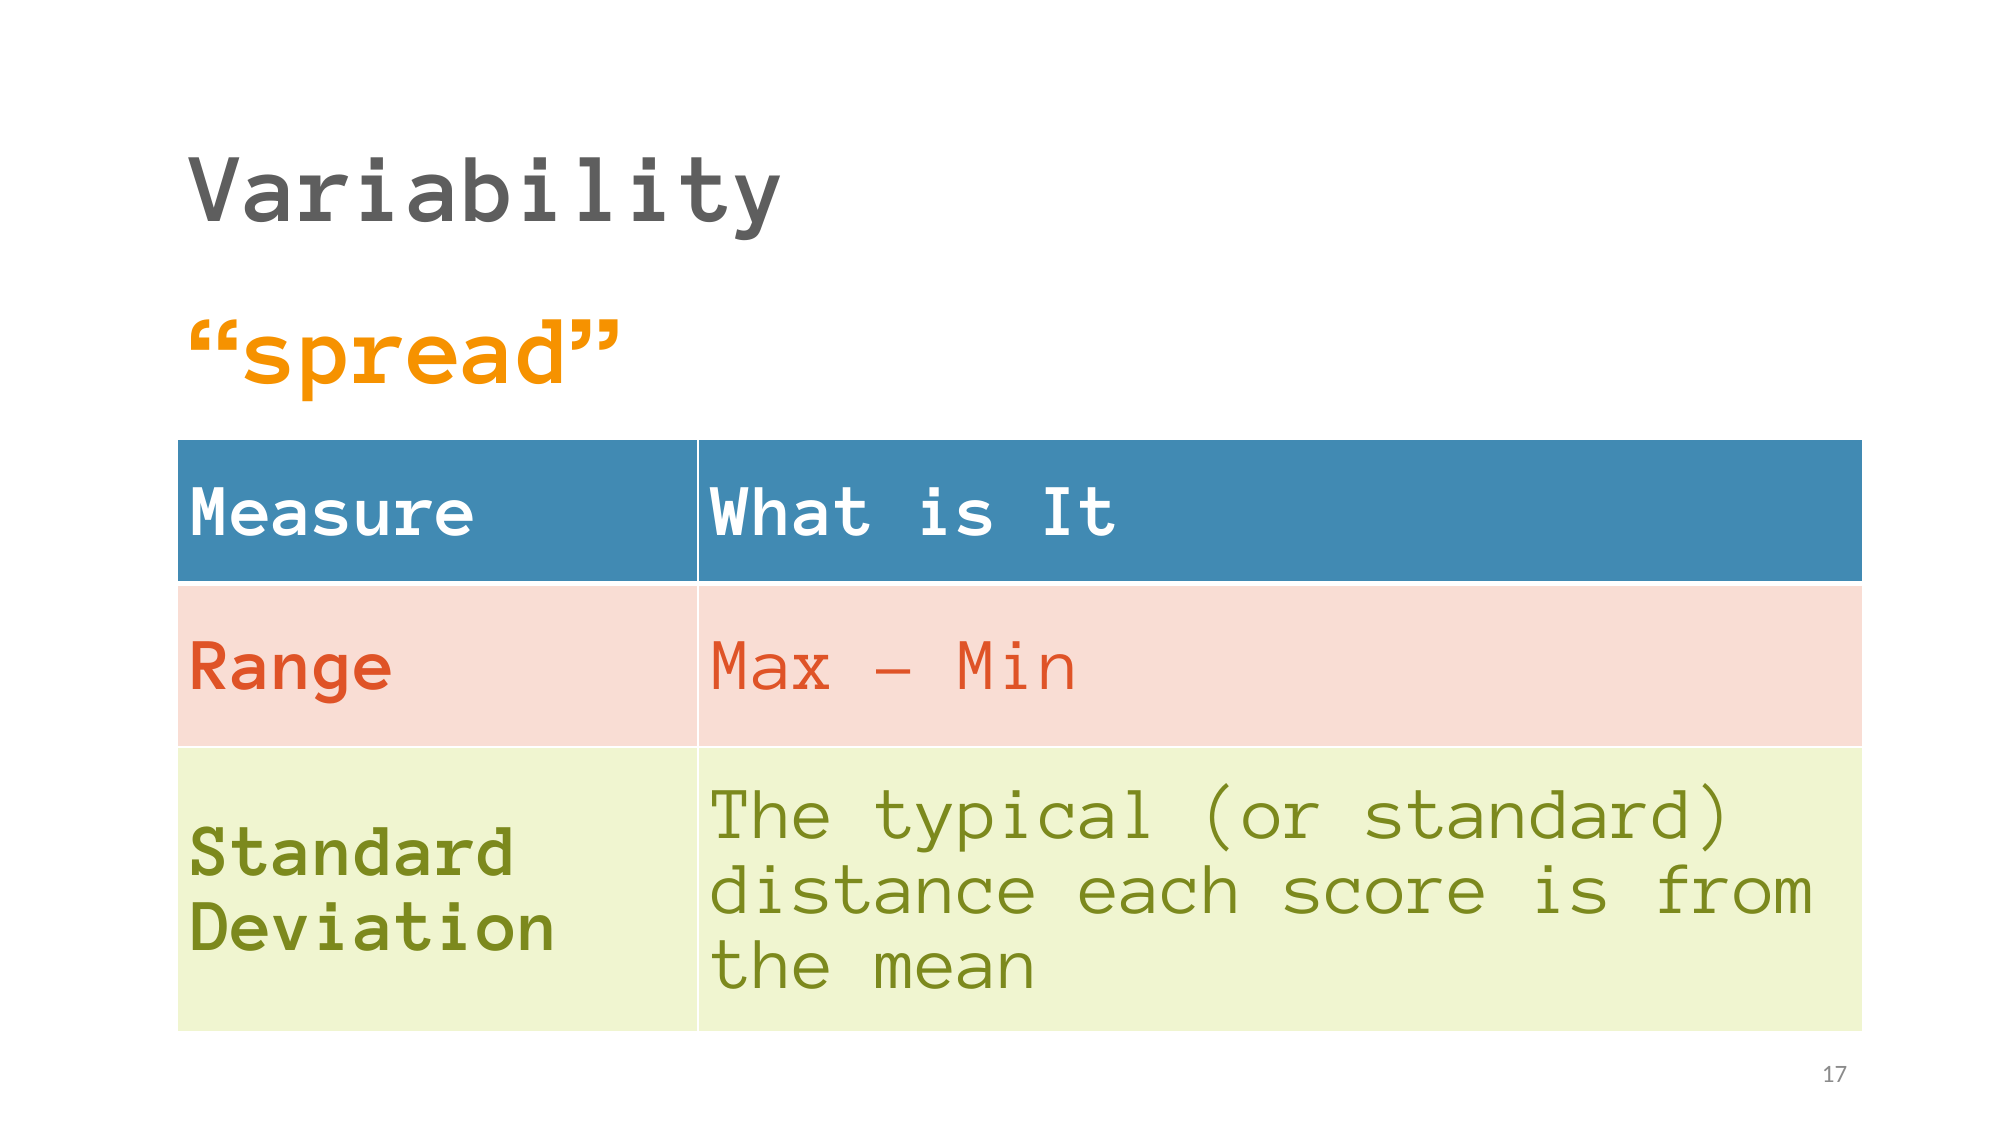

Variability
“spread”
| Measure | What is It |
| --- | --- |
| Range | Max - Min |
| Standard Deviation | The typical (or standard) distance each score is from the mean |
17